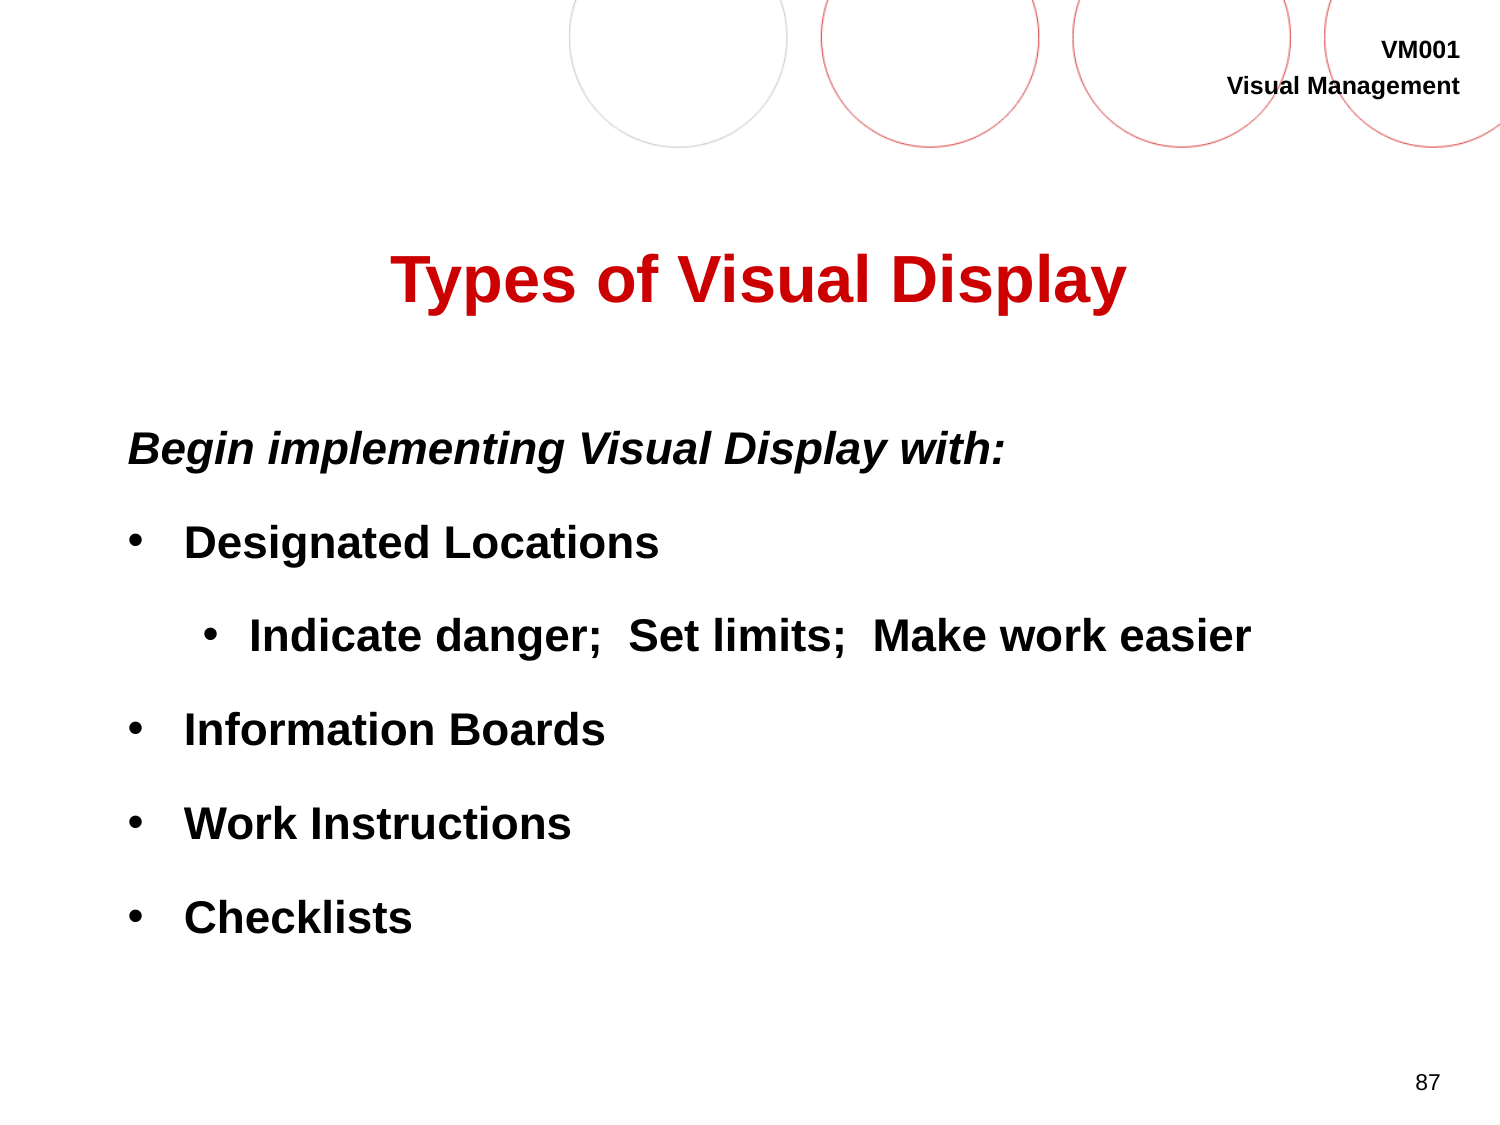

# Types of Visual Display
Begin implementing Visual Display with:
Designated Locations
Indicate danger;  Set limits;  Make work easier
Information Boards
Work Instructions
Checklists